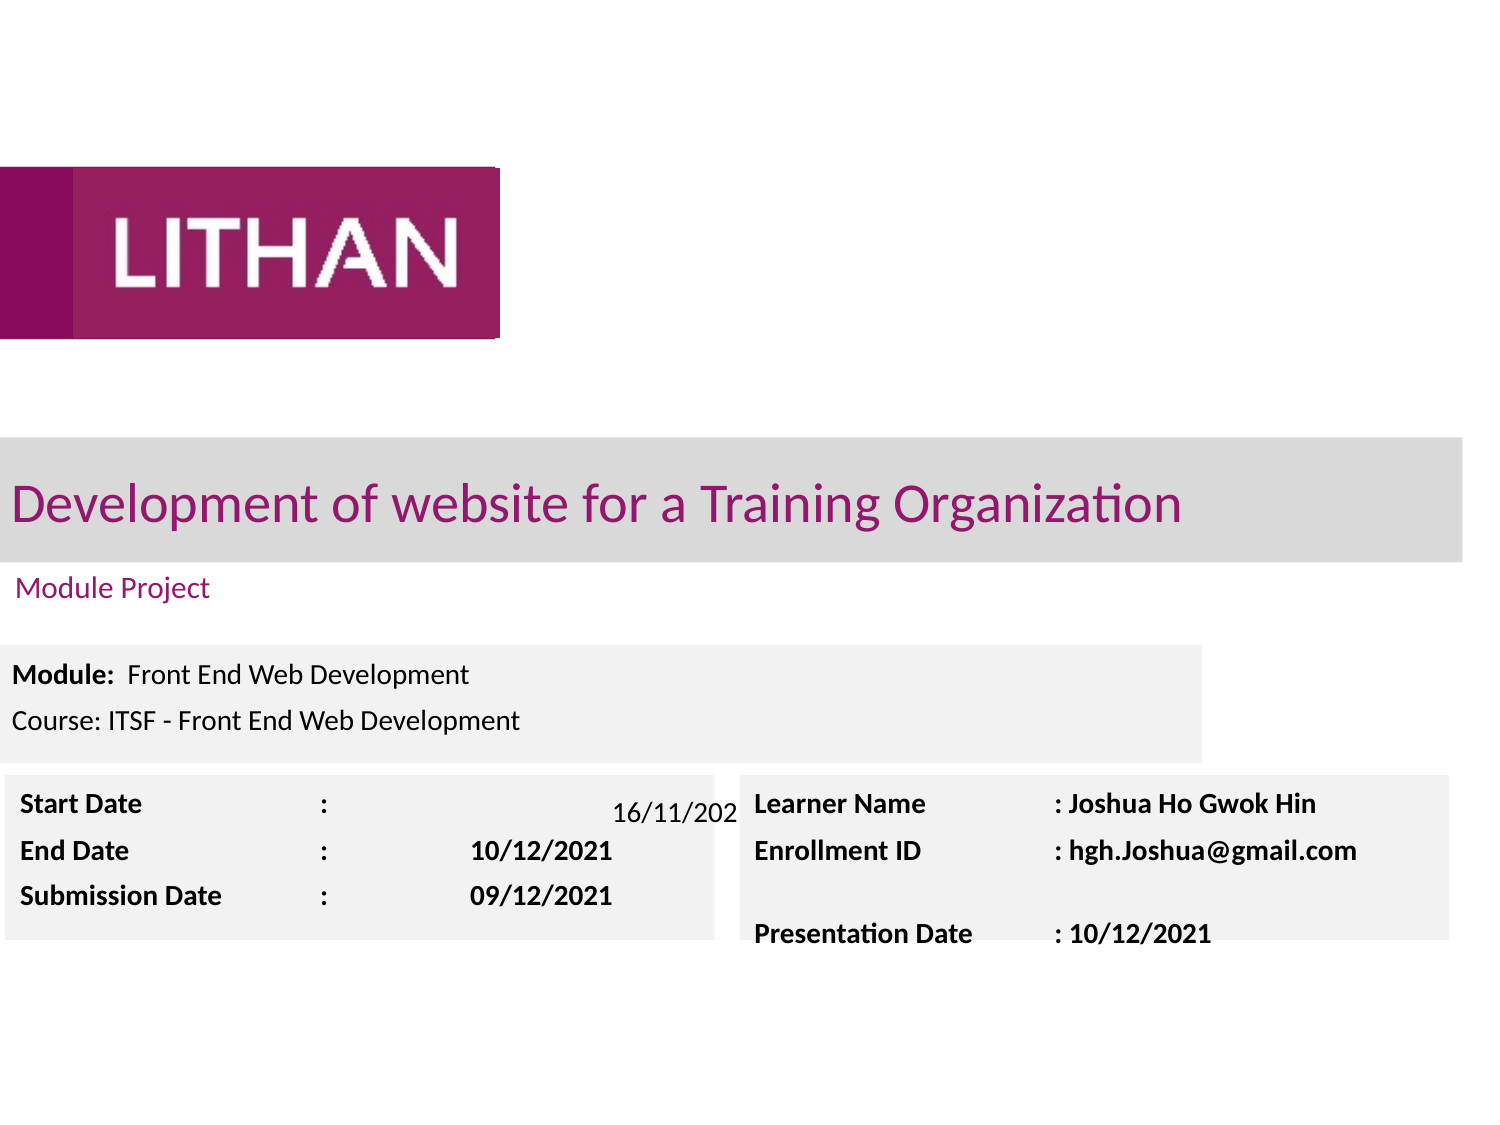

# Development of website for a Training Organization
Module Project
Module:  Front End Web Development
Course: ITSF - Front End Web Development

				16/11/2021
Start Date		:
End Date		:	10/12/2021
Submission Date	:	09/12/2021
Learner Name	: Joshua Ho Gwok Hin
Enrollment ID	: hgh.Joshua@gmail.com
Presentation Date	: 10/12/2021